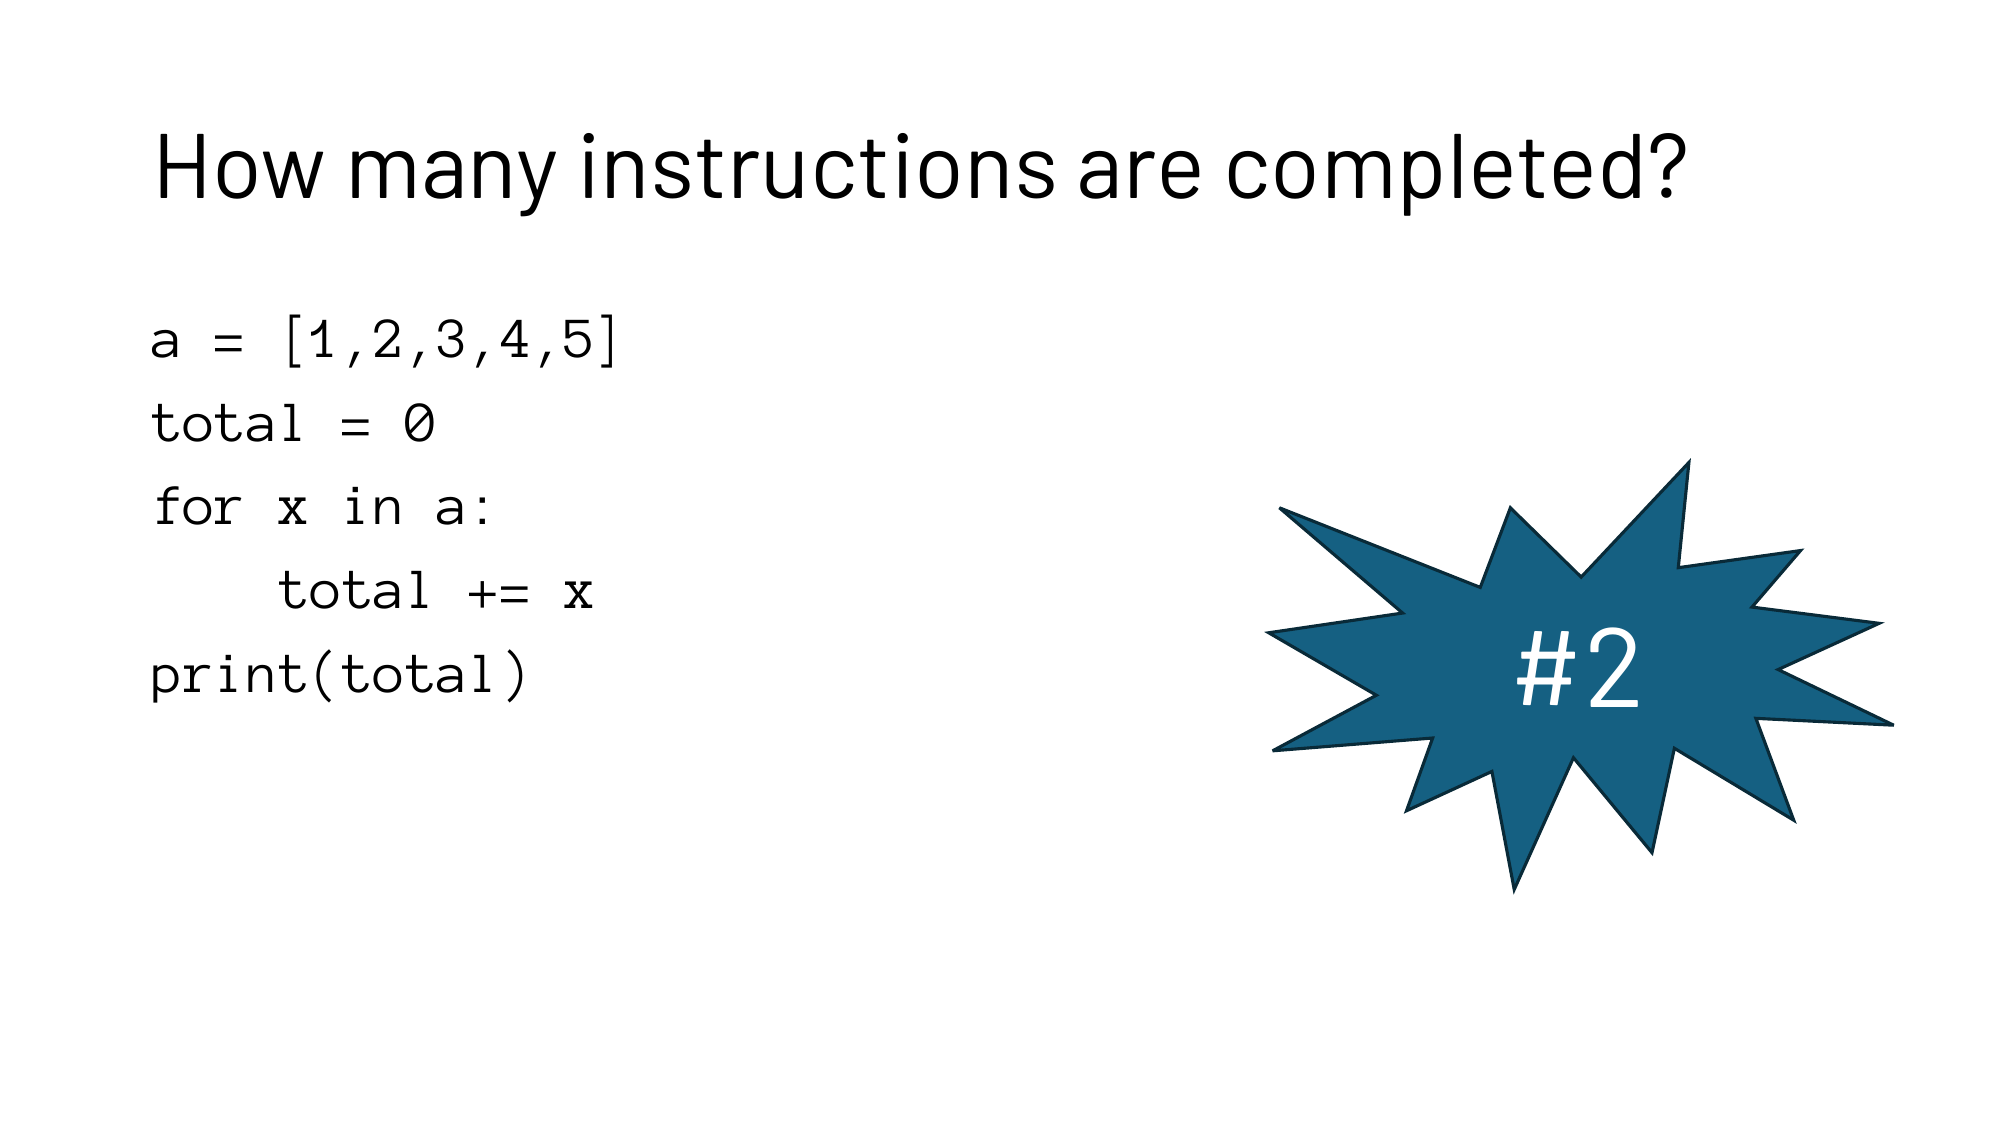

# How many instructions are completed?
a = [1,2,3,4,5]
total = 0
for x in a:
    total += x
print(total)

#2